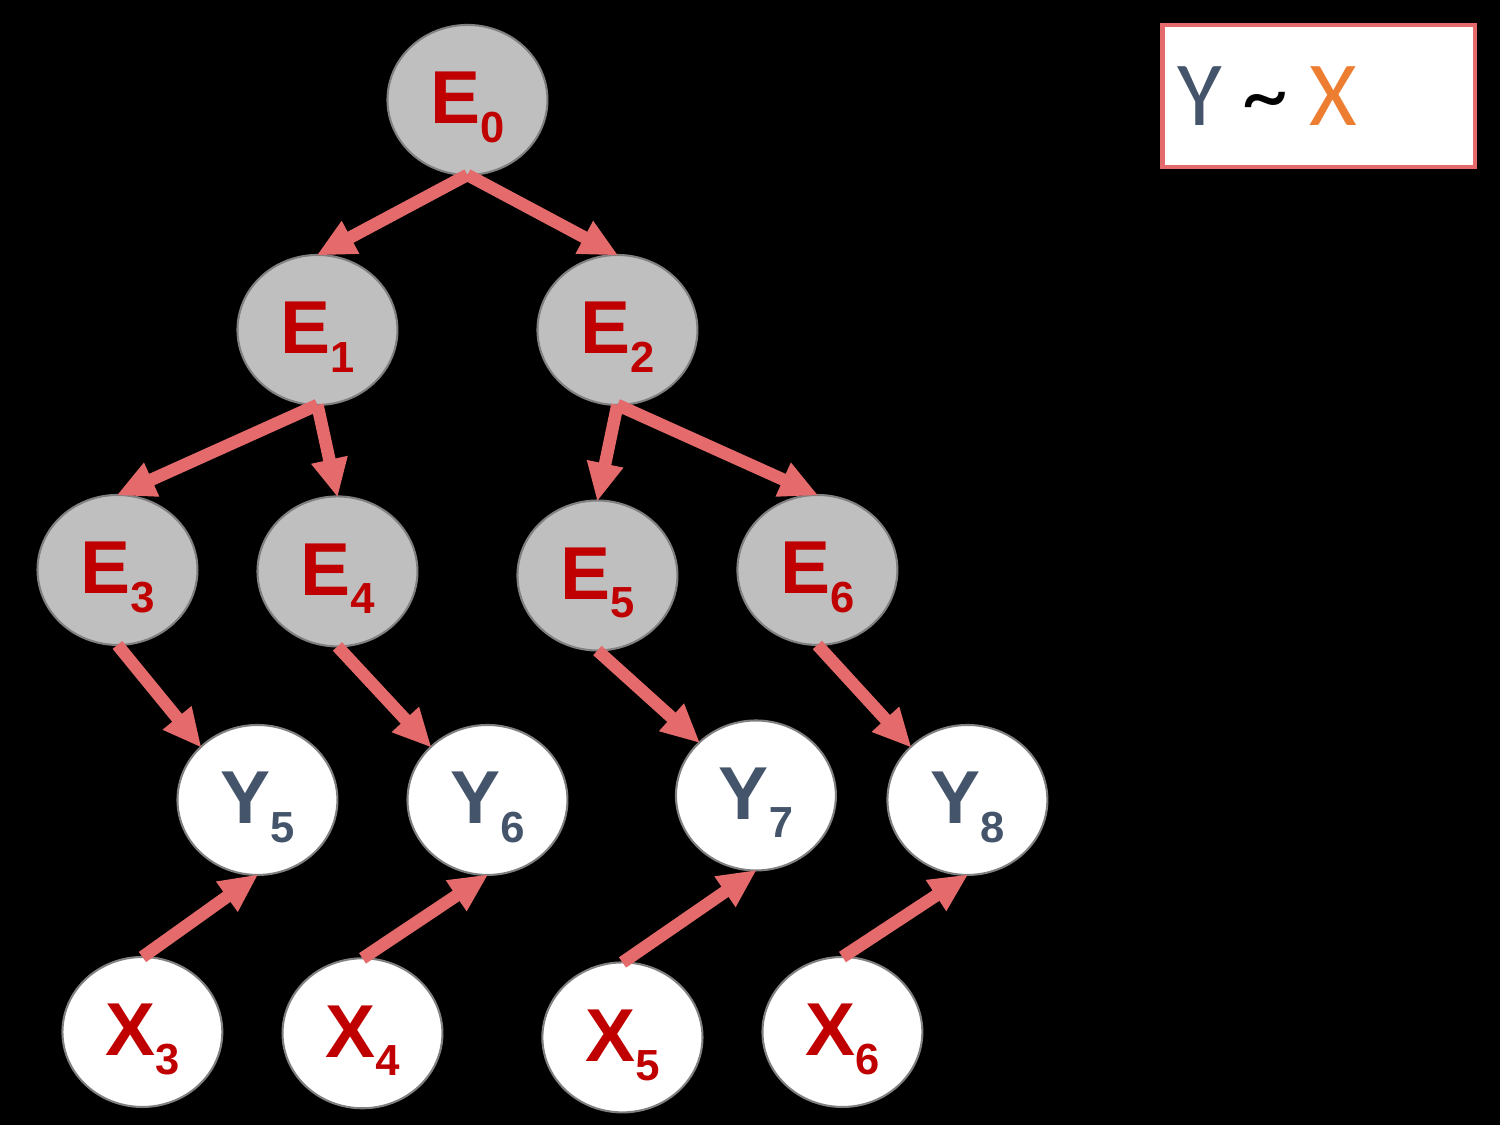

E0
E1
E2
E3
E6
E4
E5
Y7
Y5
Y6
Y8
# Y ~ X
X3
X6
X4
X5